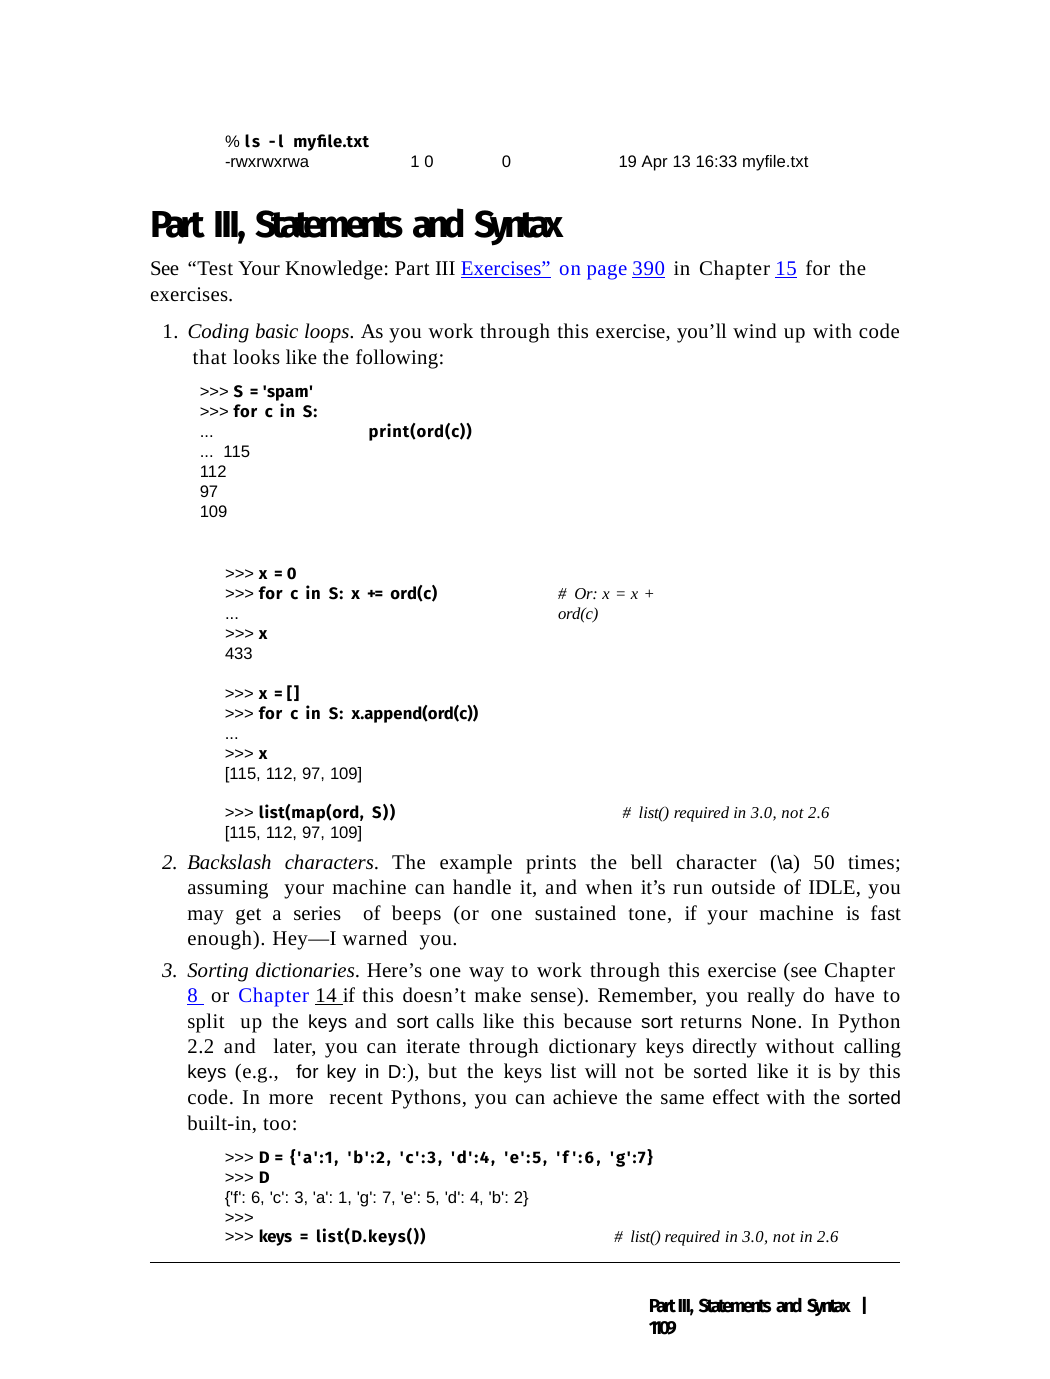

% ls -l myfile.txt
-rwxrwxrwa	1 0	0	19 Apr 13 16:33 myfile.txt

Part III, Statements and Syntax
See “Test Your Knowledge: Part III Exercises” on page 390 in Chapter 15 for the  exercises.
1. Coding basic loops. As you work through this exercise, you’ll wind up with code  that looks like the following:
>>> S = 'spam'
>>> for c in S:
...	print(ord(c))
...  115
112
97
109
>>> x = 0
>>> for c in S: x += ord(c)
...
>>> x
433
# Or: x = x + ord(c)
>>> x = []
>>> for c in S: x.append(ord(c))
...
>>> x
[115, 112, 97, 109]

>>> list(map(ord, S))	# list() required in 3.0, not 2.6
[115, 112, 97, 109]
Backslash characters. The example prints the bell character (\a) 50 times; assuming  your machine can handle it, and when it’s run outside of IDLE, you may get a series  of beeps (or one sustained tone, if your machine is fast enough). Hey—I warned  you.
Sorting dictionaries. Here’s one way to work through this exercise (see Chapter 8  or Chapter 14 if this doesn’t make sense). Remember, you really do have to split  up the keys and sort calls like this because sort returns None. In Python 2.2 and  later, you can iterate through dictionary keys directly without calling keys (e.g.,  for key in D:), but the keys list will not be sorted like it is by this code. In more  recent Pythons, you can achieve the same effect with the sorted built-in, too:
>>> D = {'a':1, 'b':2, 'c':3, 'd':4, 'e':5, 'f':6, 'g':7}
>>> D
{'f': 6, 'c': 3, 'a': 1, 'g': 7, 'e': 5, 'd': 4, 'b': 2}
>>>
>>> keys = list(D.keys())	# list() required in 3.0, not in 2.6

Part III, Statements and Syntax  | 1109